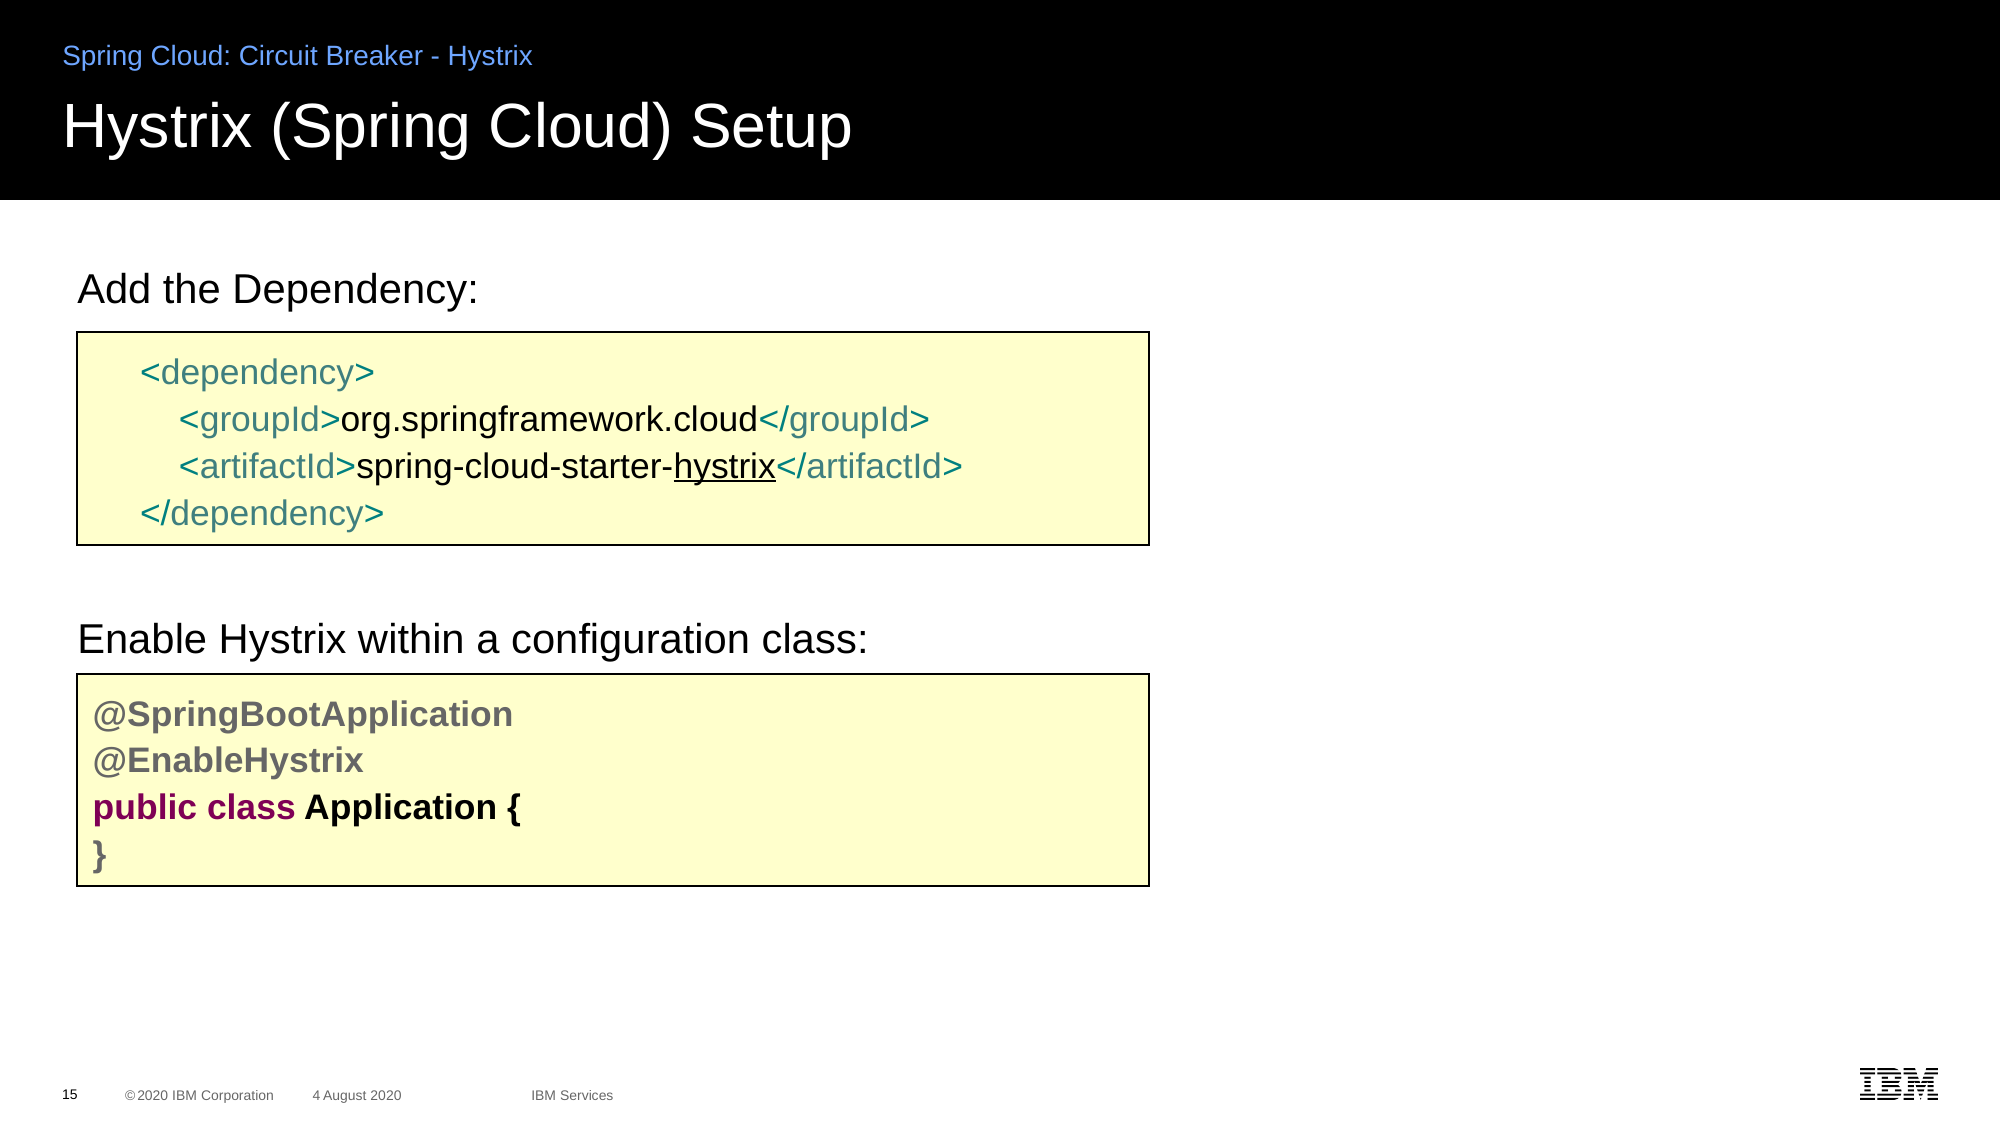

Spring Cloud: Circuit Breaker - Hystrix
# Hystrix (Spring Cloud) Setup
Add the Dependency:

Enable Hystrix within a configuration class:
	<dependency>
	    <groupId>org.springframework.cloud</groupId>
	    <artifactId>spring-cloud-starter-hystrix</artifactId>
	</dependency>
@SpringBootApplication
@EnableHystrix
public class Application {
}